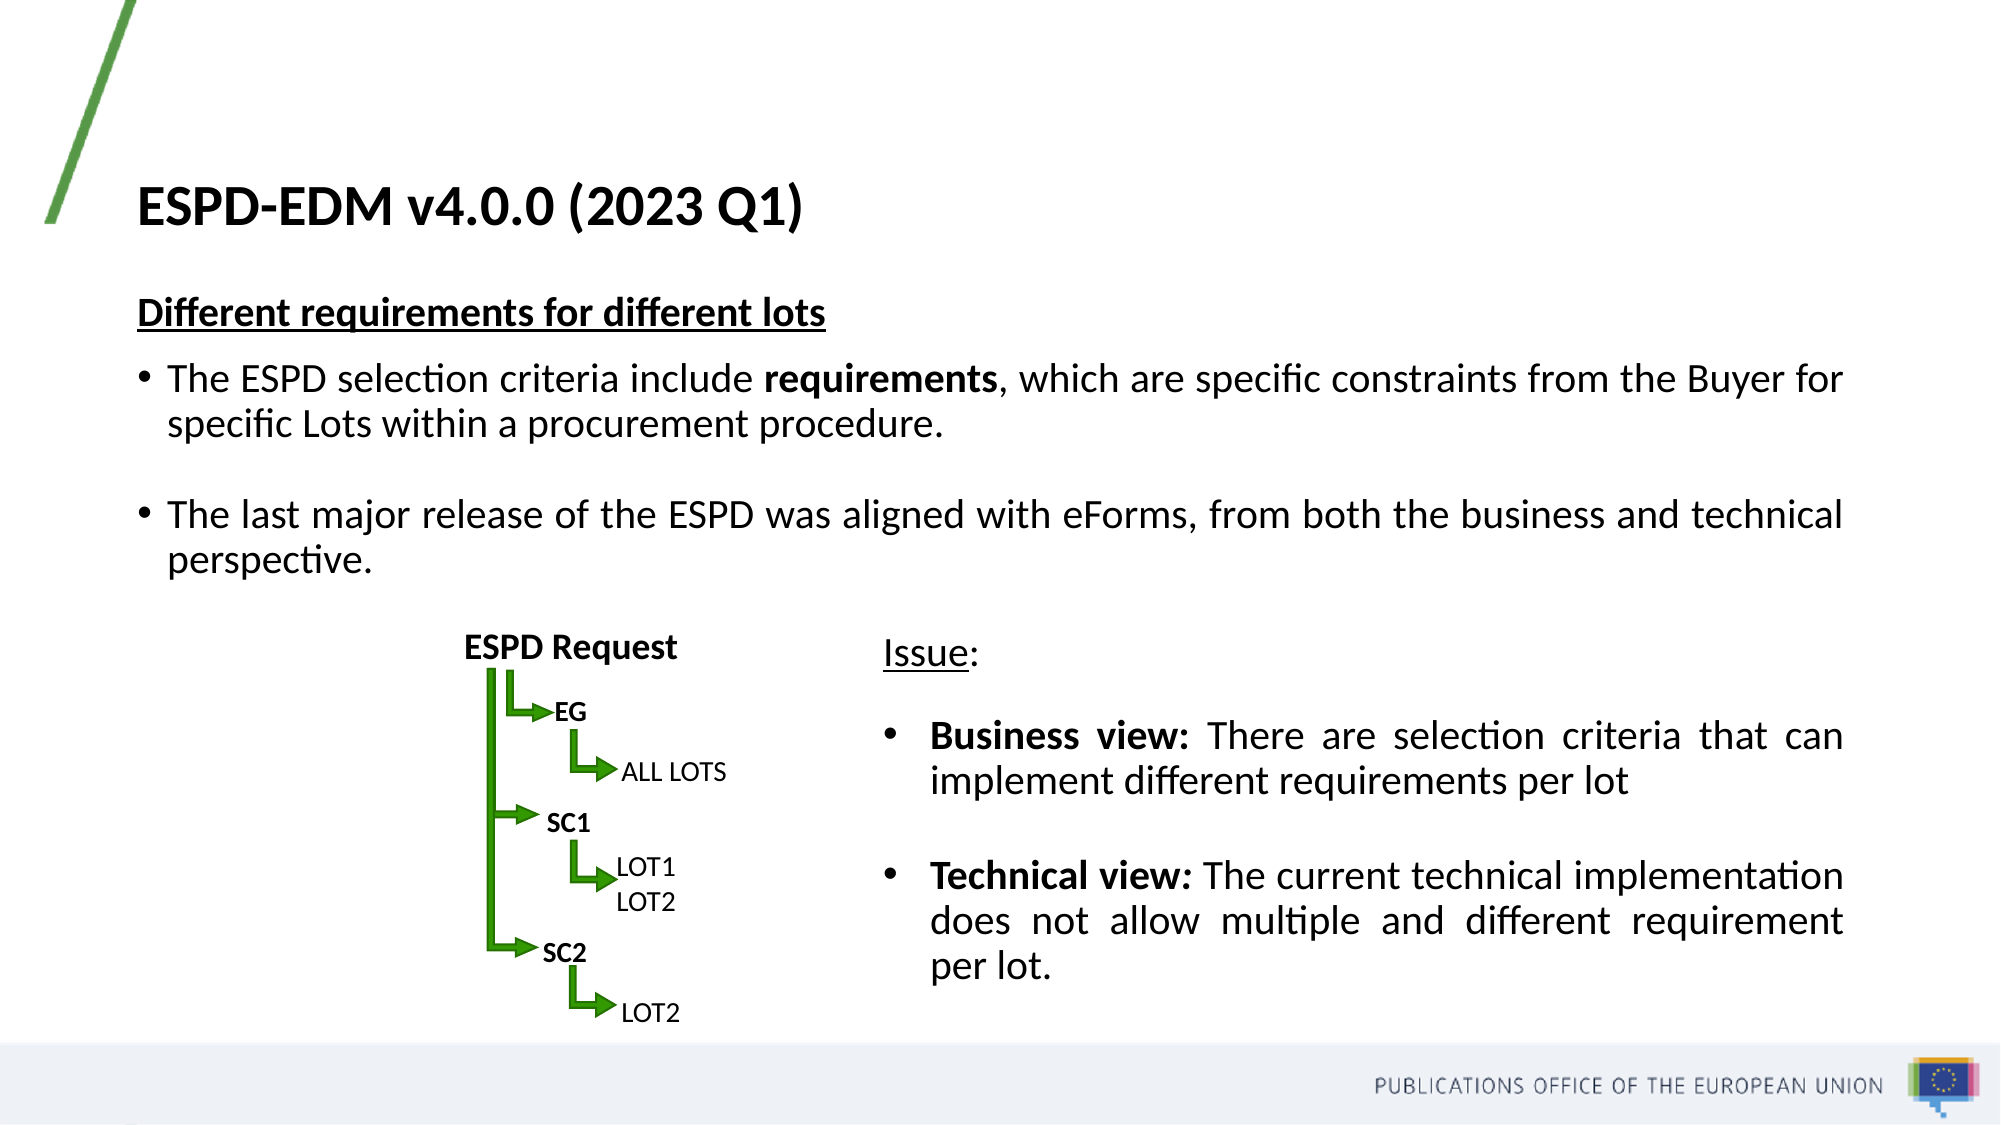

# ESPD-EDM v4.0.0 (2023 Q1)
Different requirements for different lots
The ESPD selection criteria include requirements, which are specific constraints from the Buyer for specific Lots within a procurement procedure.
The last major release of the ESPD was aligned with eForms, from both the business and technical perspective.
ESPD Request

EG

ALL LOTS

SC1
LOT1
LOT2

SC2

LOT2
Issue:
Business view: There are selection criteria that can implement different requirements per lot
Technical view: The current technical implementation does not allow multiple and different requirement per lot.